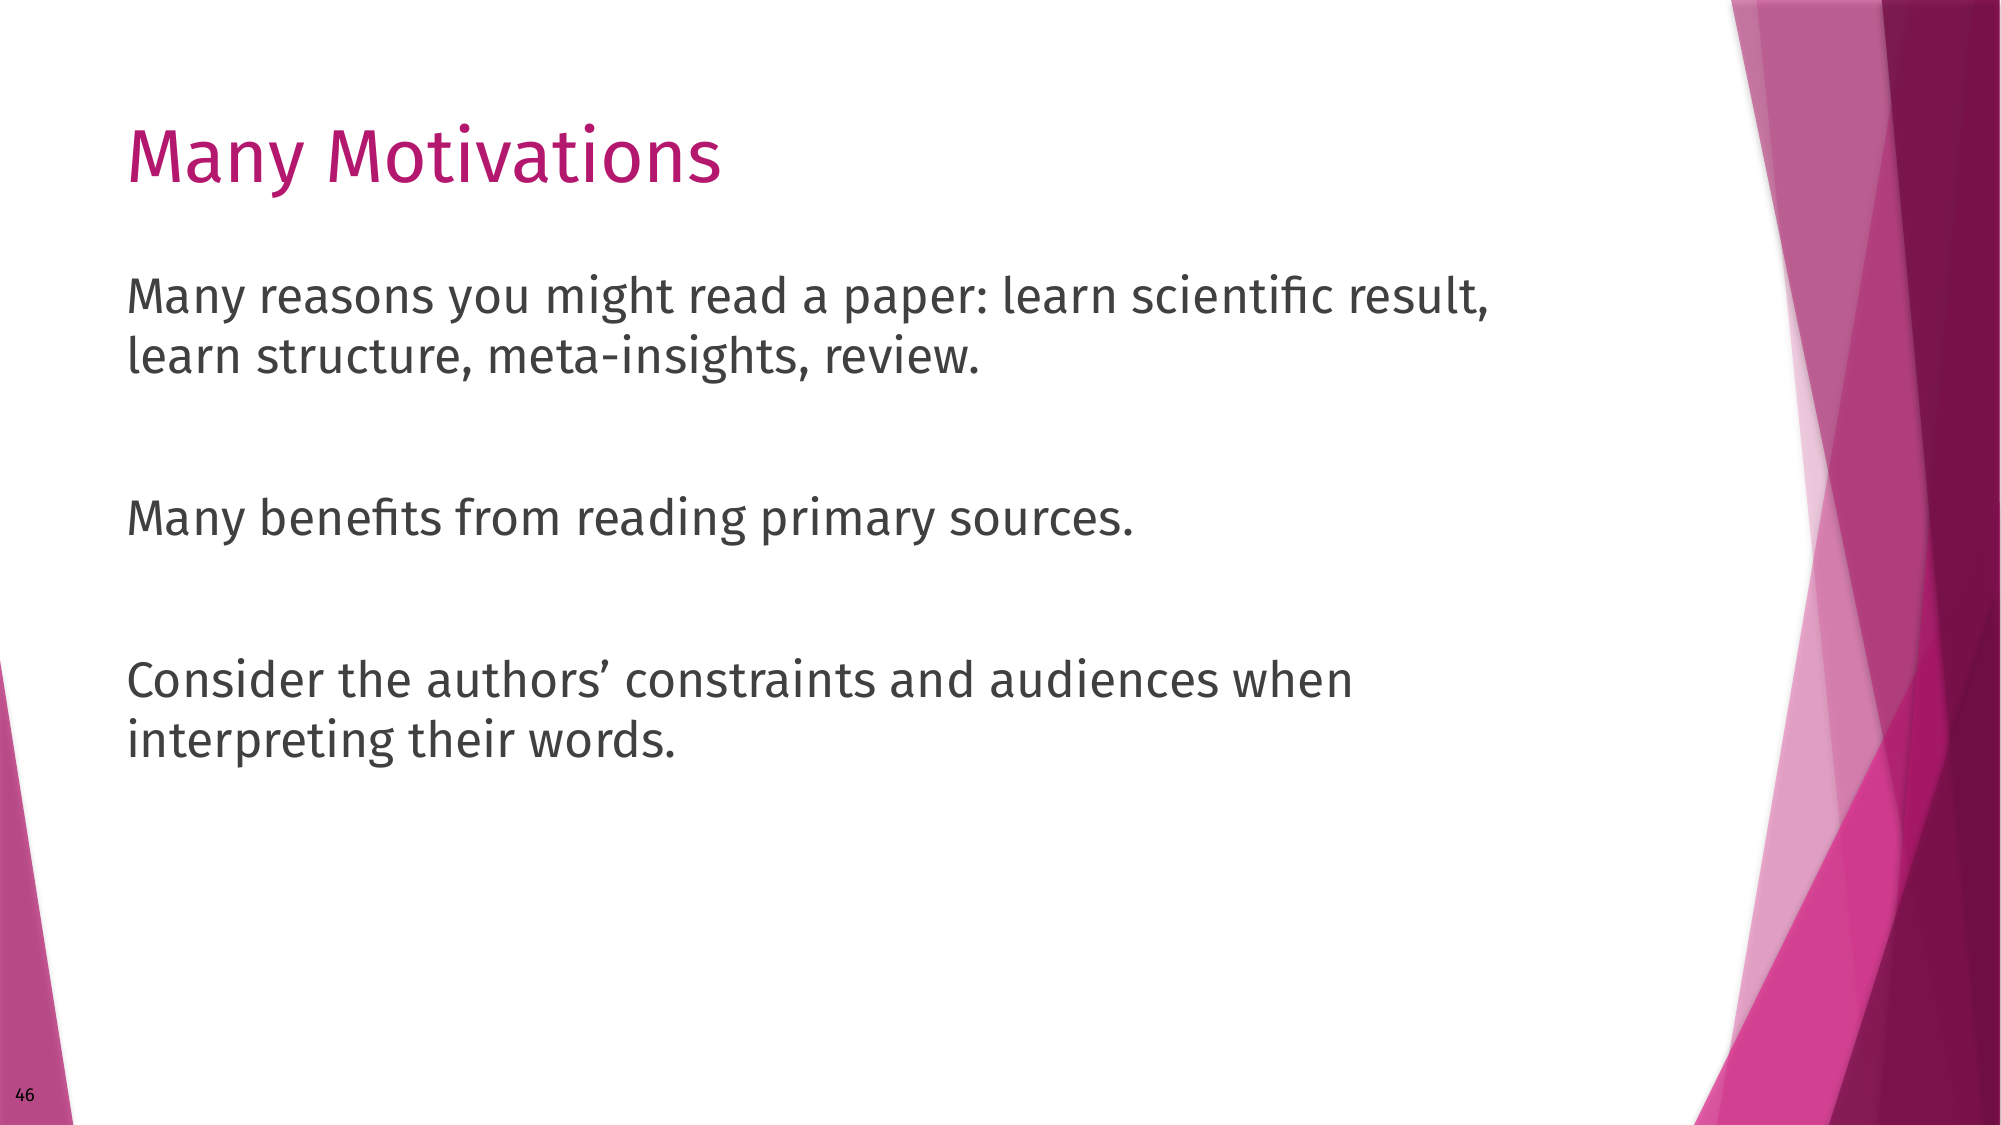

# Many Motivations
Many reasons you might read a paper: learn scientific result, learn structure, meta-insights, review.

Many benefits from reading primary sources.

Consider the authors’ constraints and audiences when interpreting their words.

46